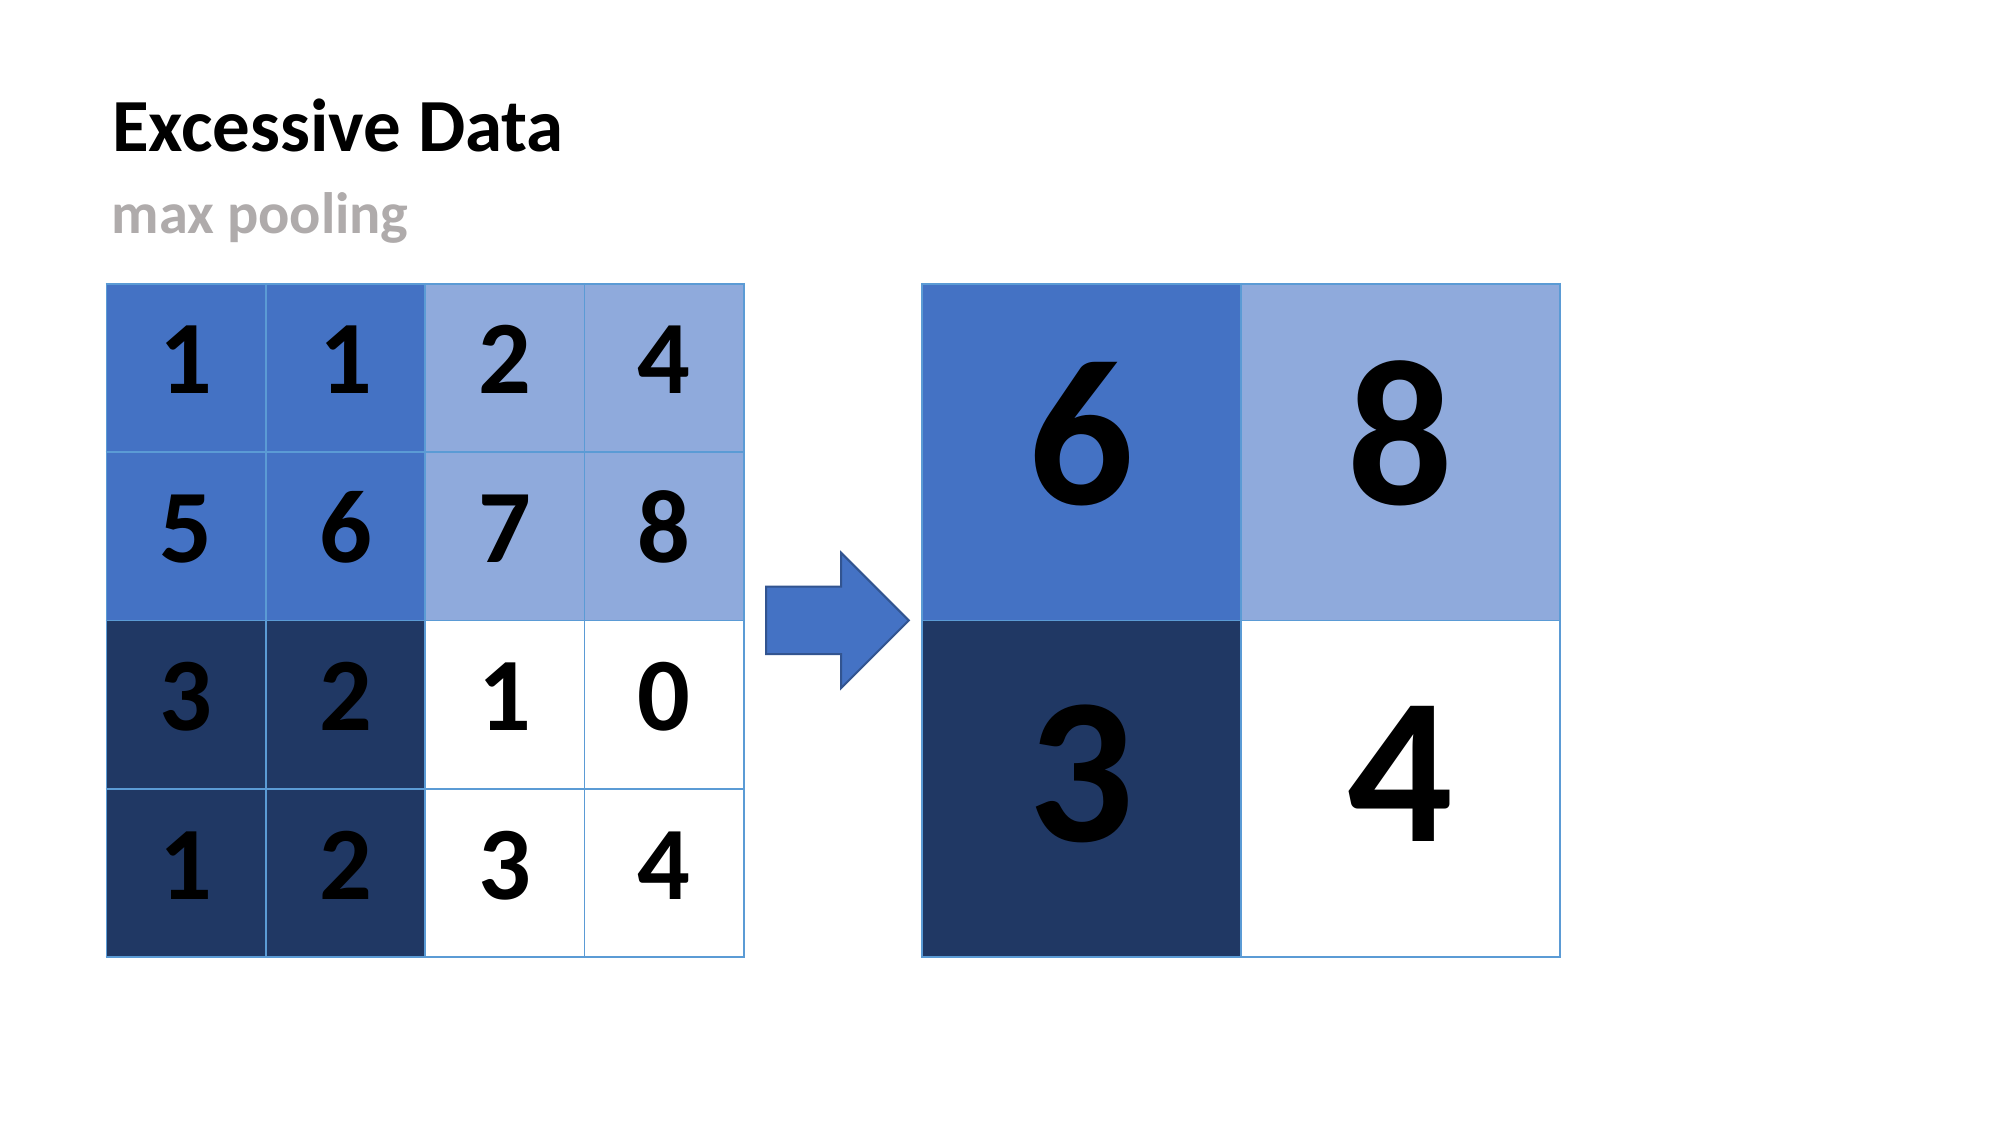

Excessive Data

max pooling

| 1 | 1 | 2 | 4 |
| --- | --- | --- | --- |
| 5 | 6 | 7 | 8 |
| 3 | 2 | 1 | 0 |
| 1 | 2 | 3 | 4 |
| 6 | 8 |
| --- | --- |
| 3 | 4 |